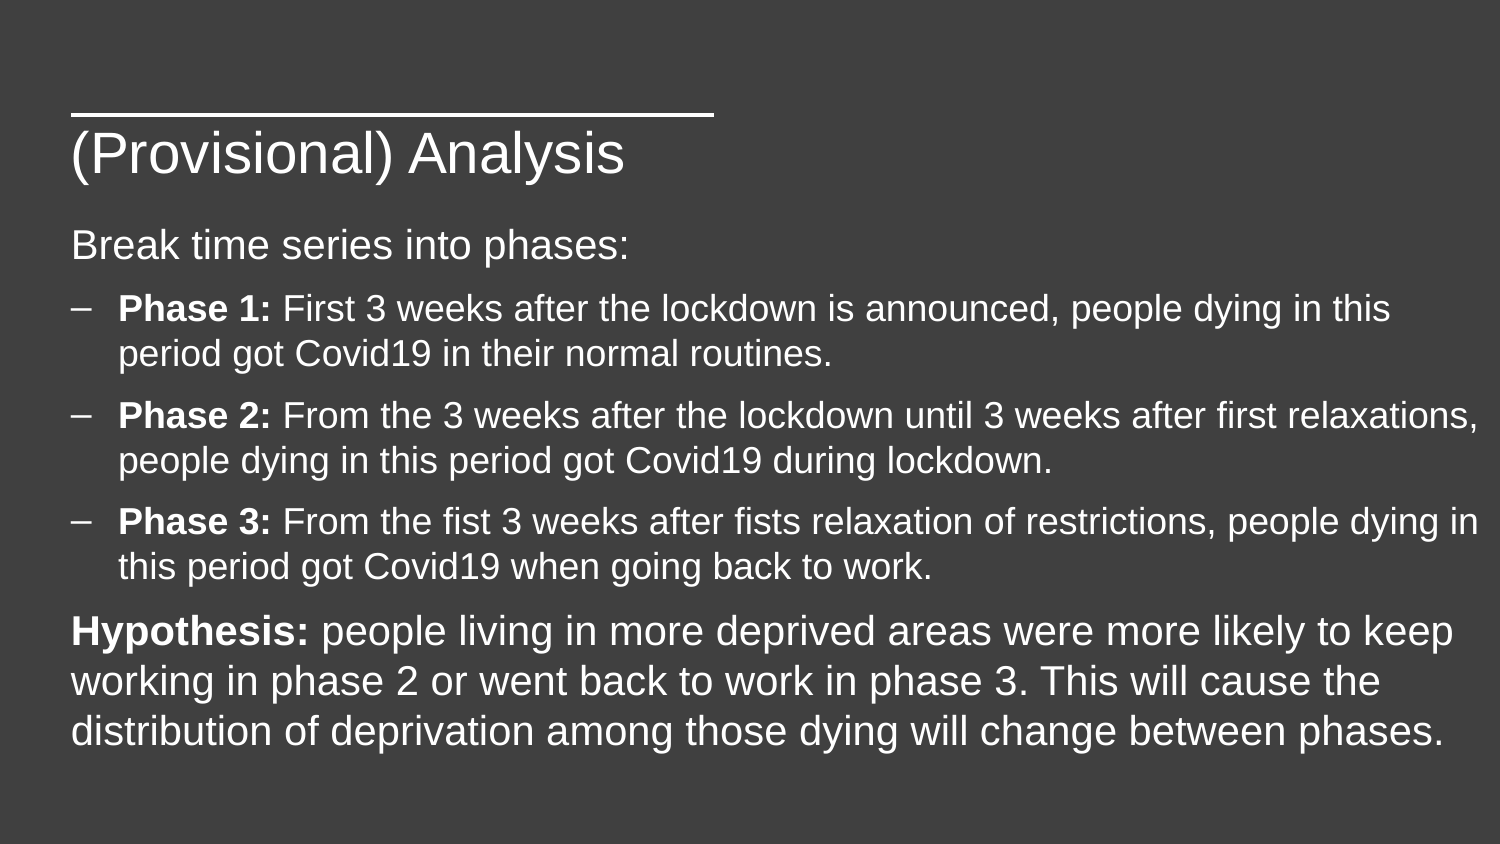

(Provisional) Analysis
Break time series into phases:
Phase 1: First 3 weeks after the lockdown is announced, people dying in this period got Covid19 in their normal routines.
Phase 2: From the 3 weeks after the lockdown until 3 weeks after first relaxations, people dying in this period got Covid19 during lockdown.
Phase 3: From the fist 3 weeks after fists relaxation of restrictions, people dying in this period got Covid19 when going back to work.
Hypothesis: people living in more deprived areas were more likely to keep working in phase 2 or went back to work in phase 3. This will cause the distribution of deprivation among those dying will change between phases.